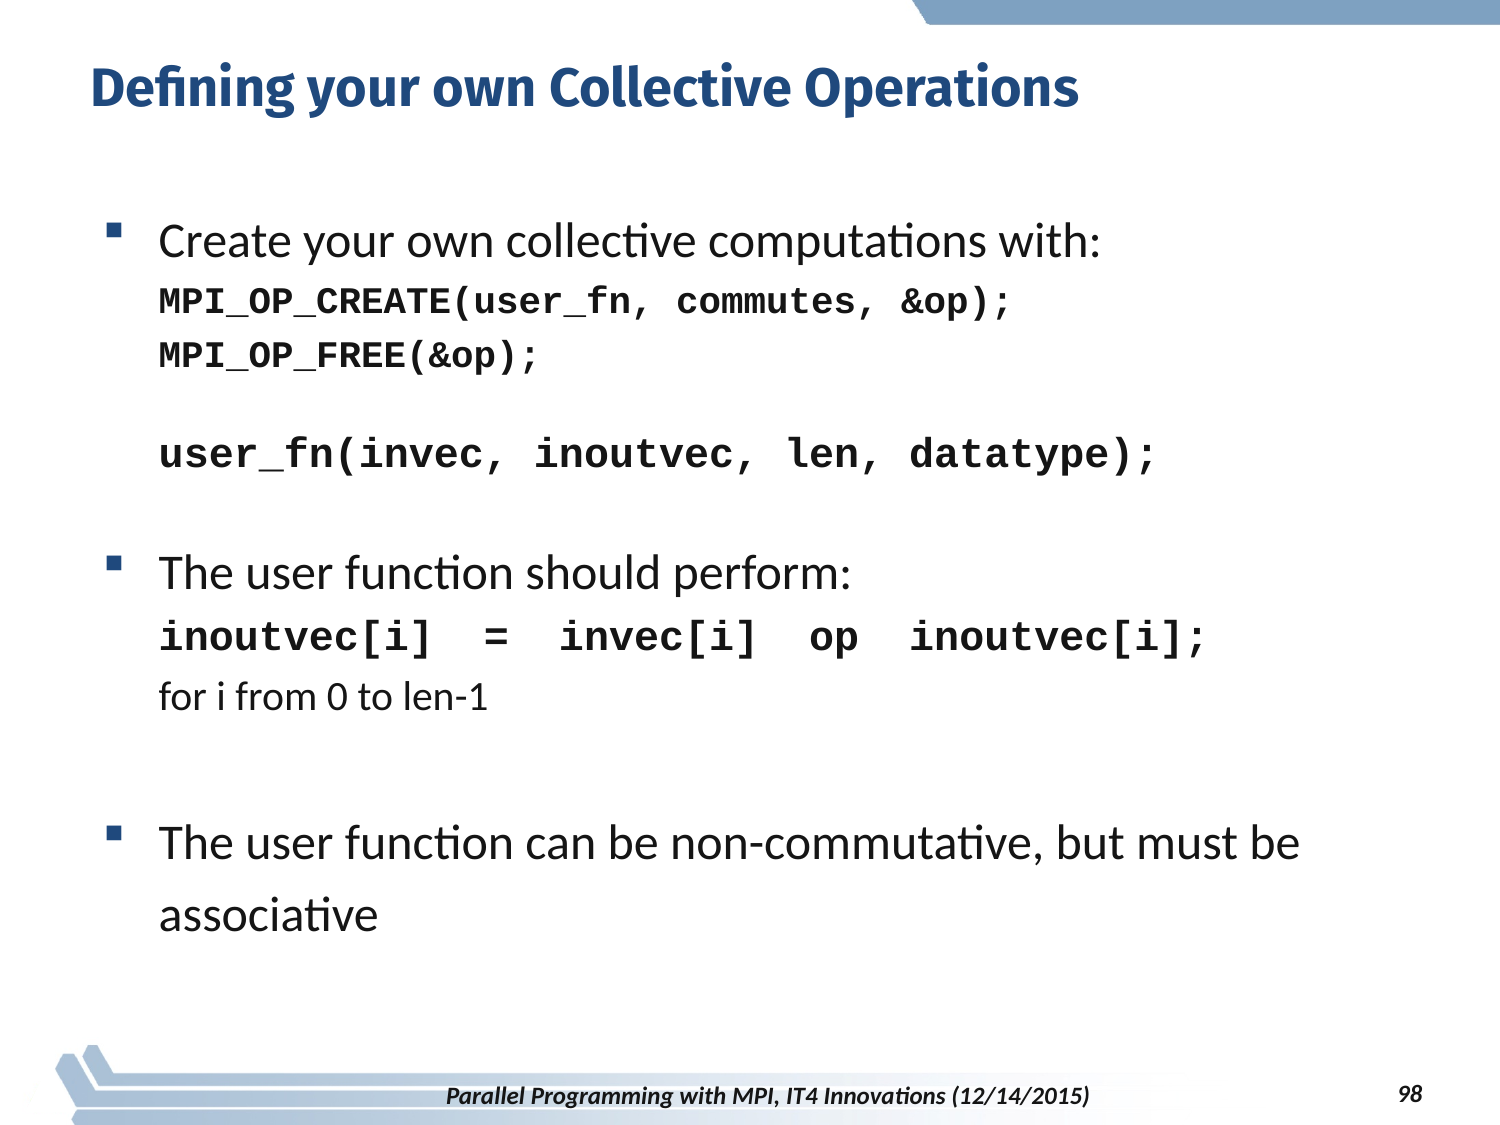

# Defining your own Collective Operations
Create your own collective computations with:
MPI_OP_CREATE(user_fn, commutes, &op);
MPI_OP_FREE(&op);
user_fn(invec, inoutvec, len, datatype);

The user function should perform:
inoutvec[i]  =  invec[i]  op  inoutvec[i];
for i from 0 to len-1

The user function can be non-commutative, but must be associative
98
Parallel Programming with MPI, IT4 Innovations (12/14/2015)